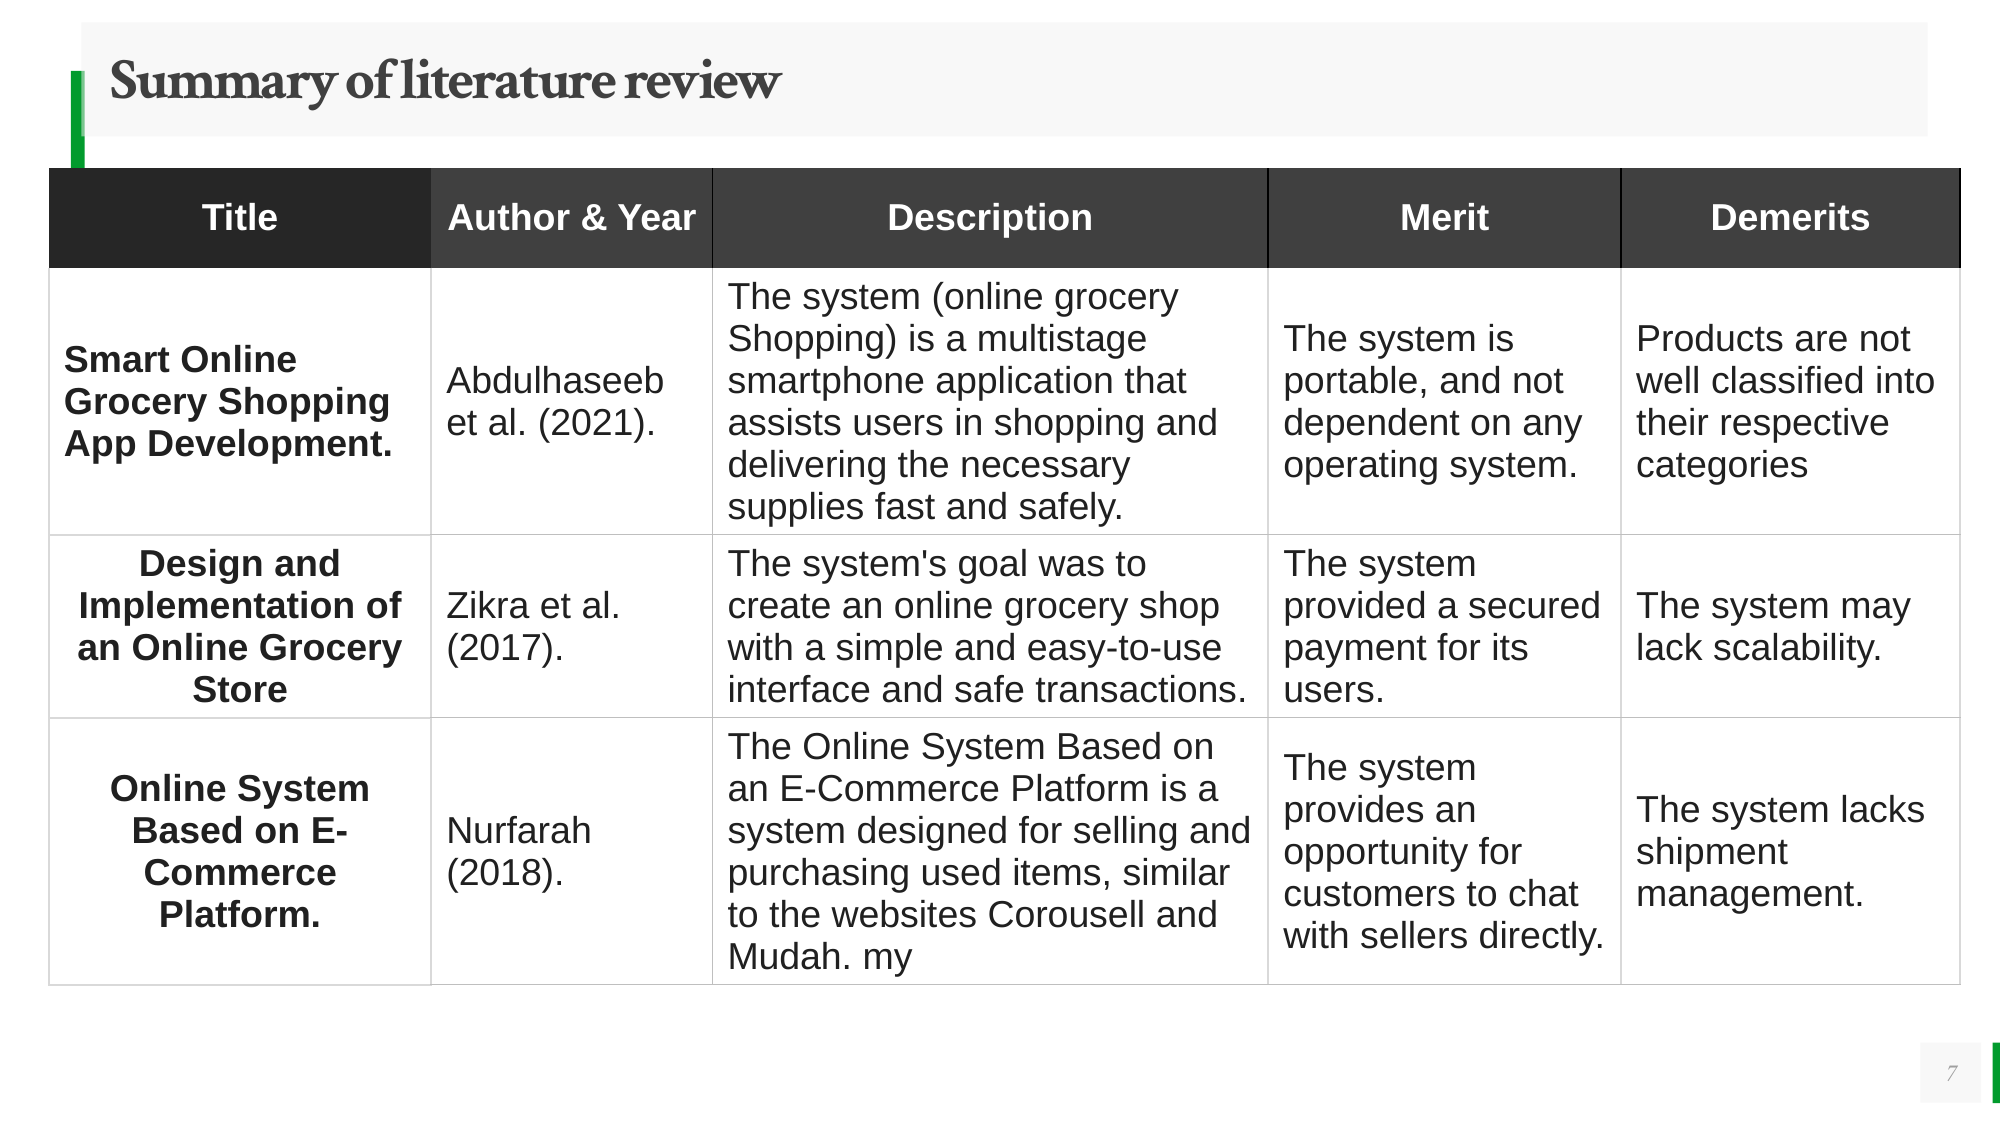

# Summary of literature review
| Title | Author & Year | Description | Merit | Demerits |
| --- | --- | --- | --- | --- |
| Smart Online Grocery Shopping App Development. | Abdulhaseeb et al. (2021). | The system (online grocery Shopping) is a multistage smartphone application that assists users in shopping and delivering the necessary supplies fast and safely. | The system is portable, and not dependent on any operating system. | Products are not well classified into their respective categories |
| Design and Implementation of an Online Grocery Store | Zikra et al. (2017). | The system's goal was to create an online grocery shop with a simple and easy-to-use interface and safe transactions. | The system provided a secured payment for its users. | The system may lack scalability. |
| Online System Based on E-Commerce Platform. | Nurfarah (2018). | The Online System Based on an E-Commerce Platform is a system designed for selling and purchasing used items, similar to the websites Corousell and Mudah. my | The system provides an opportunity for customers to chat with sellers directly. | The system lacks shipment management. |

7